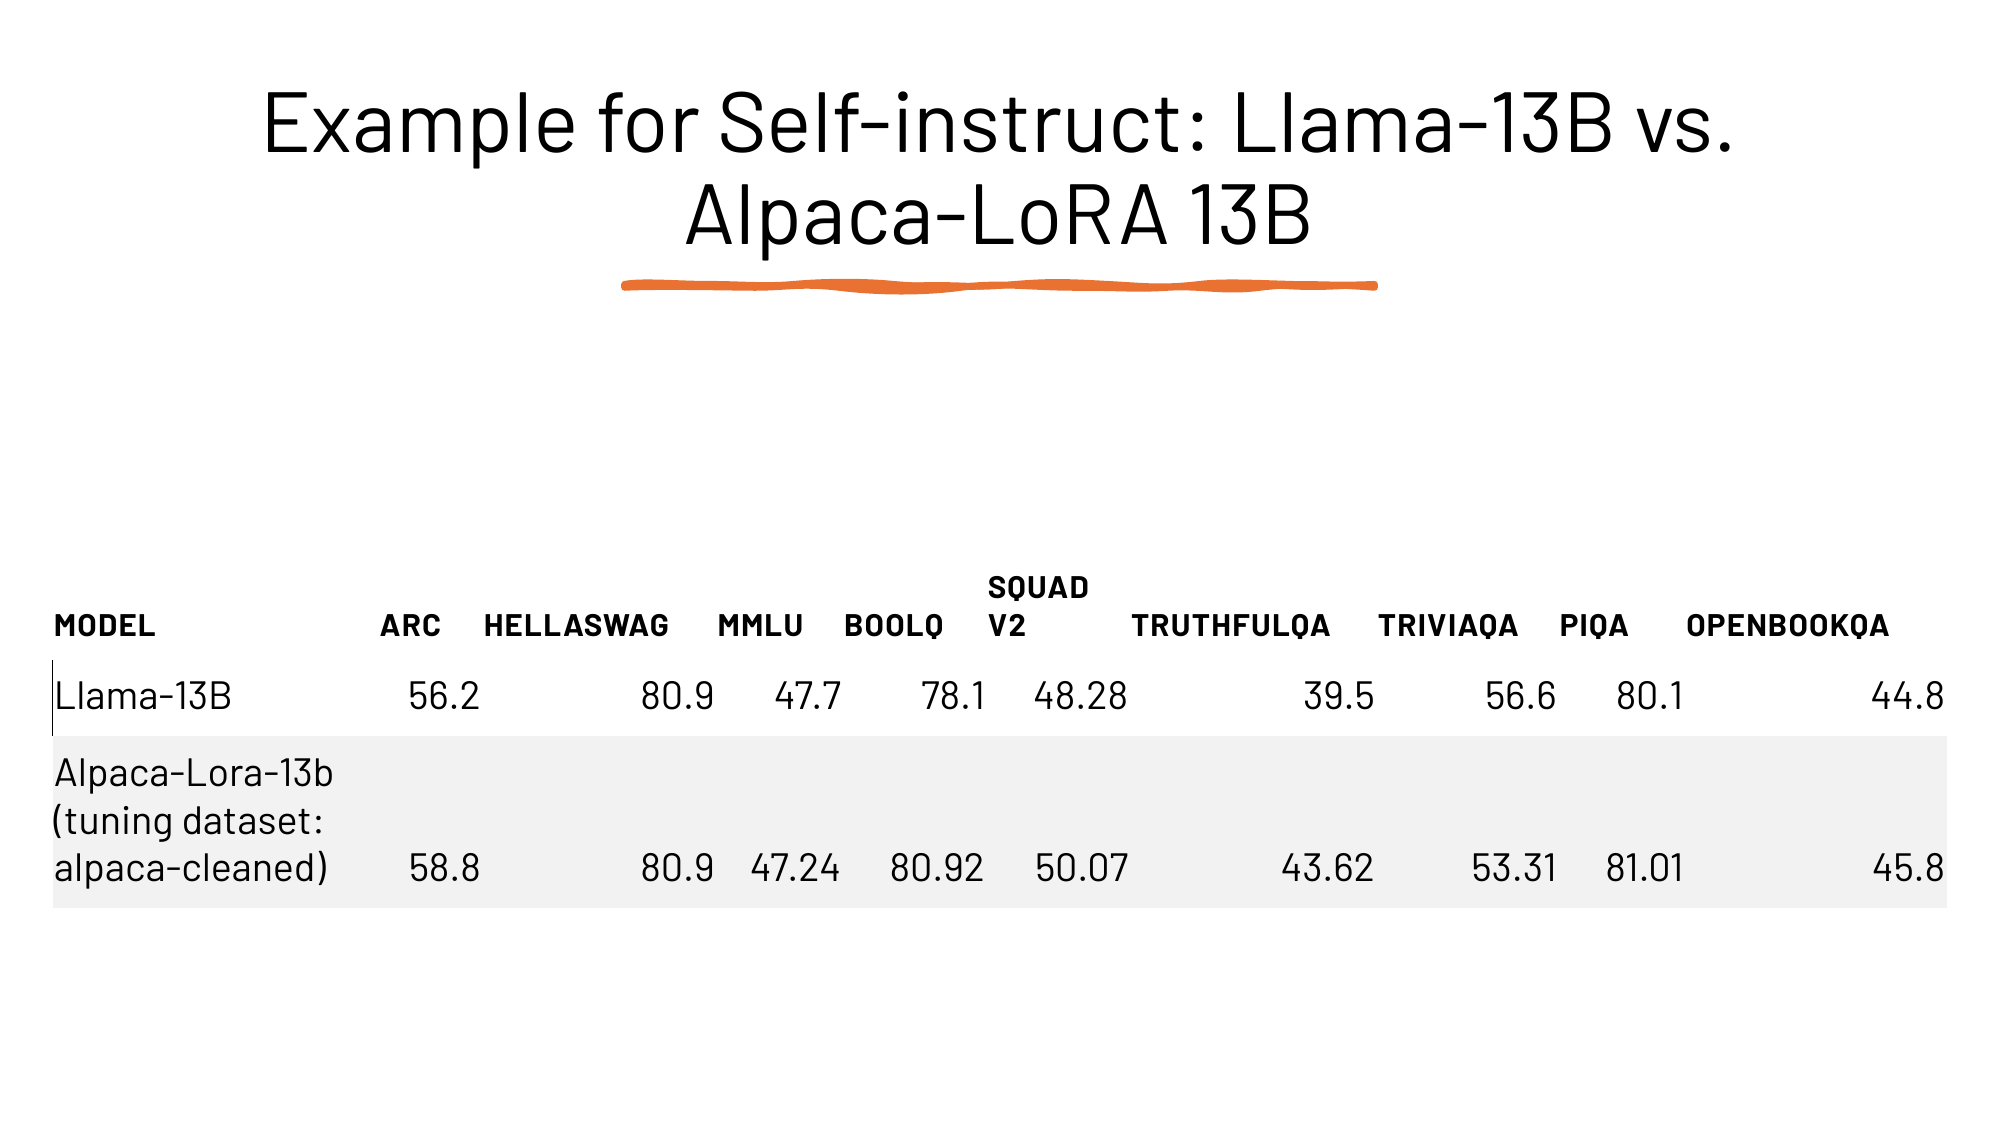

# Example for Self-instruct: Llama-13B vs. Alpaca-LoRA 13B

| Model | ARC | HellaSwag | MMLU | BoolQ | SQuAD v2 | TruthfulQA | TriviaQA | PIQA | OpenBookQA |
| --- | --- | --- | --- | --- | --- | --- | --- | --- | --- |
| Llama-13B | 56.2 | 80.9 | 47.7 | 78.1 | 48.28 | 39.5 | 56.6 | 80.1 | 44.8 |
| Alpaca-Lora-13b (tuning dataset: alpaca-cleaned) | 58.8 | 80.9 | 47.24 | 80.92 | 50.07 | 43.62 | 53.31 | 81.01 | 45.8 |